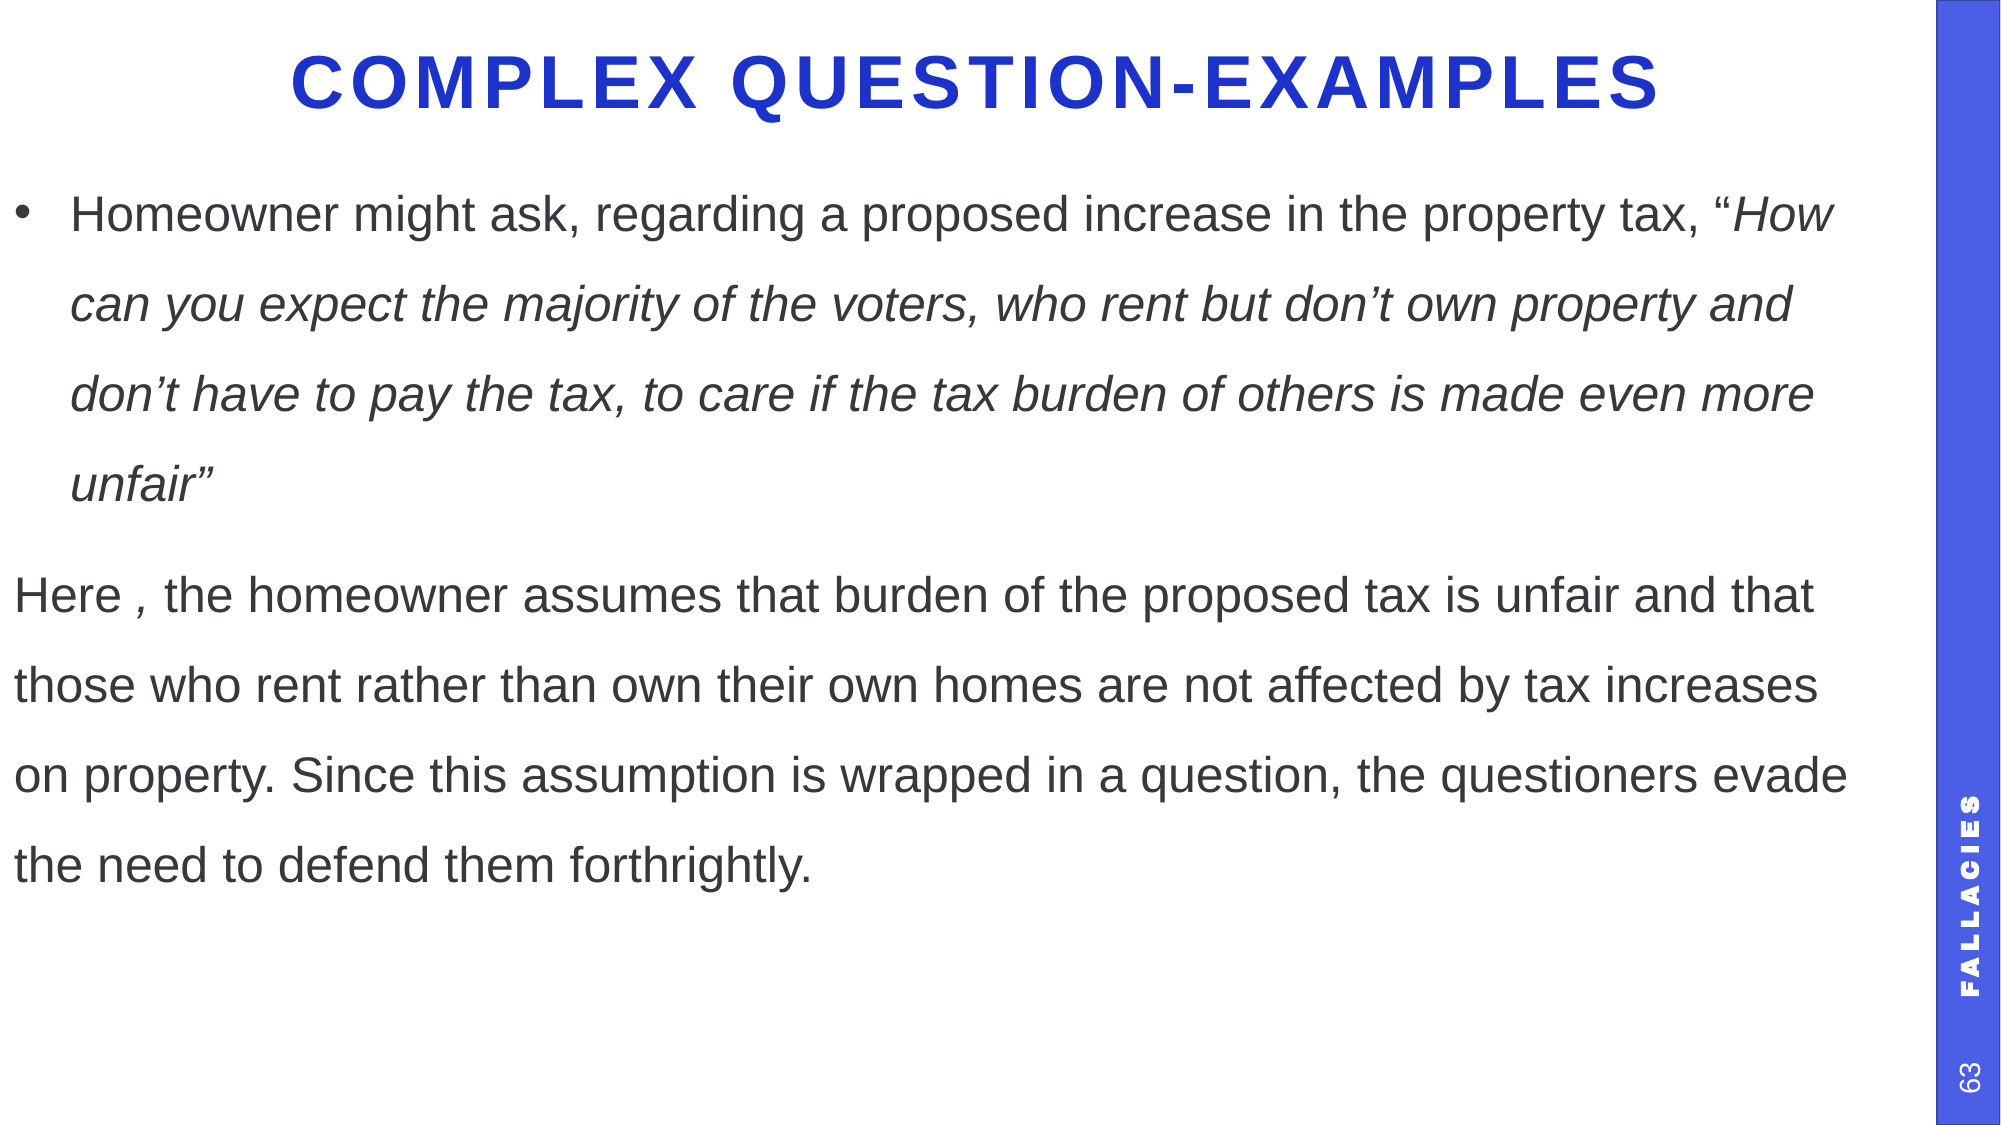

# Complex Question-Examples
Homeowner might ask, regarding a proposed increase in the property tax, “How can you expect the majority of the voters, who rent but don’t own property and don’t have to pay the tax, to care if the tax burden of others is made even more unfair”
Here , the homeowner assumes that burden of the proposed tax is unfair and that those who rent rather than own their own homes are not affected by tax increases on property. Since this assumption is wrapped in a question, the questioners evade the need to defend them forthrightly.
Fallacies
63